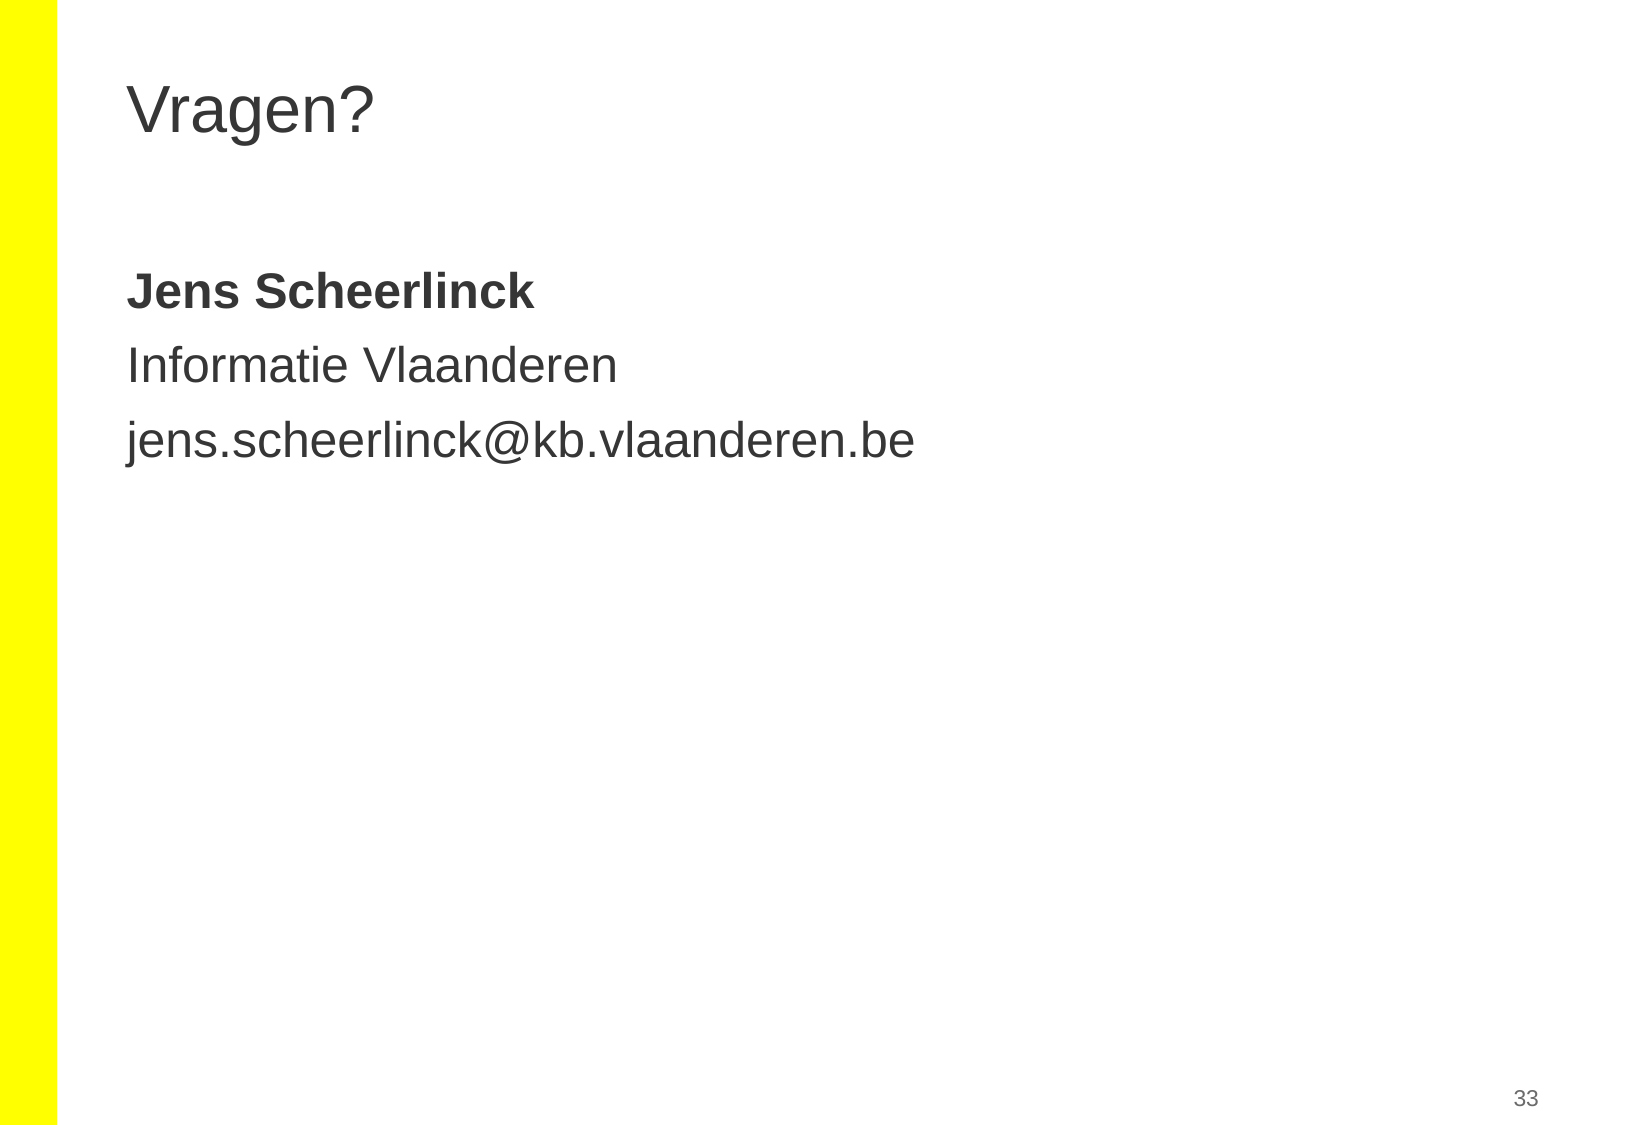

# Vragen?
Jens Scheerlinck
Informatie Vlaanderen
jens.scheerlinck@kb.vlaanderen.be
33